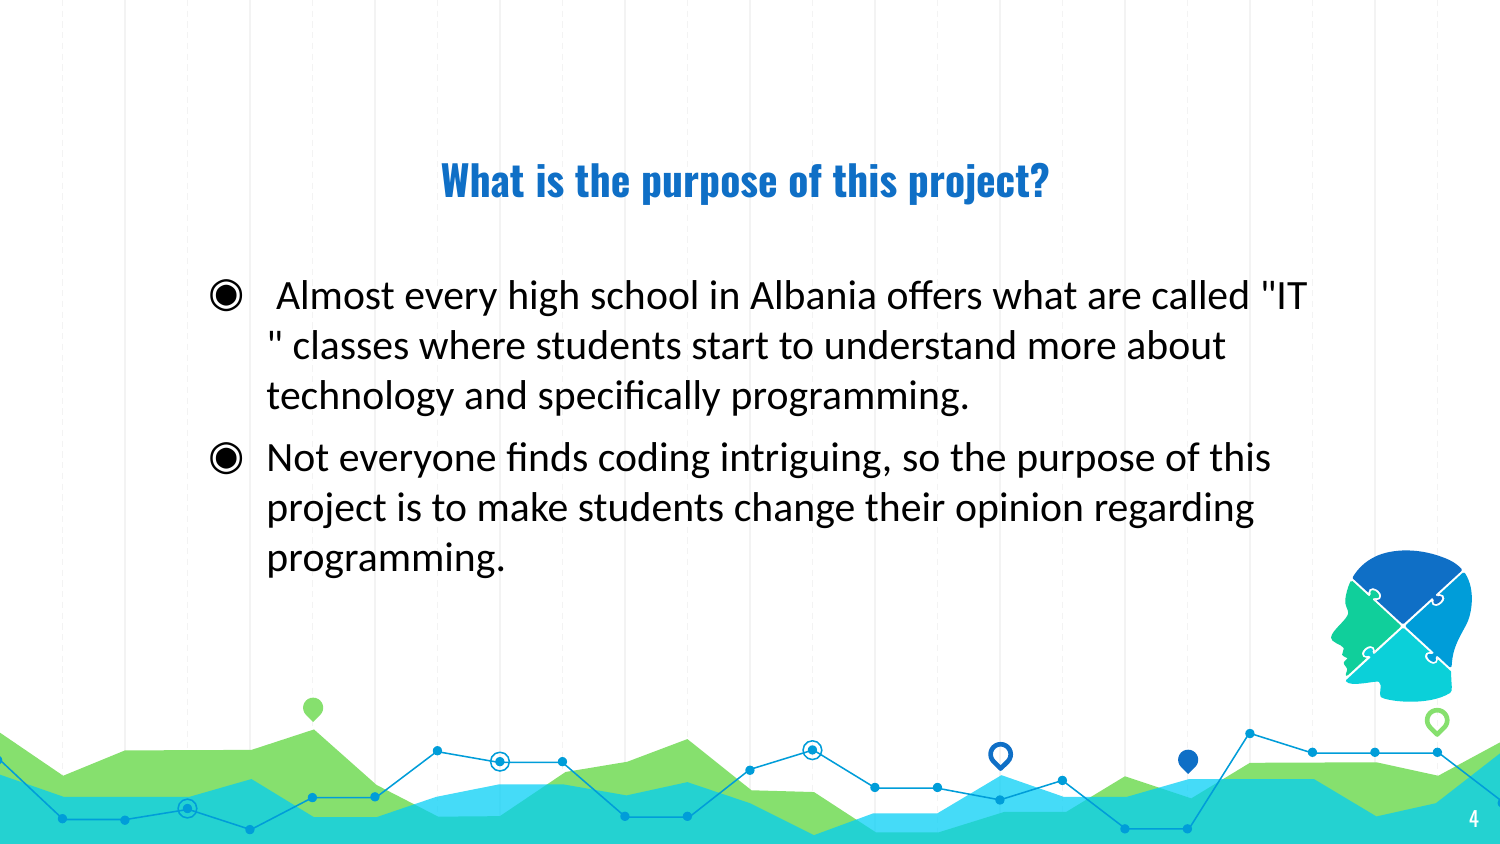

# What is the purpose of this project?
 Almost every high school in Albania offers what are called "IT " classes where students start to understand more about technology and specifically programming.
Not everyone finds coding intriguing, so the purpose of this project is to make students change their opinion regarding programming.

4